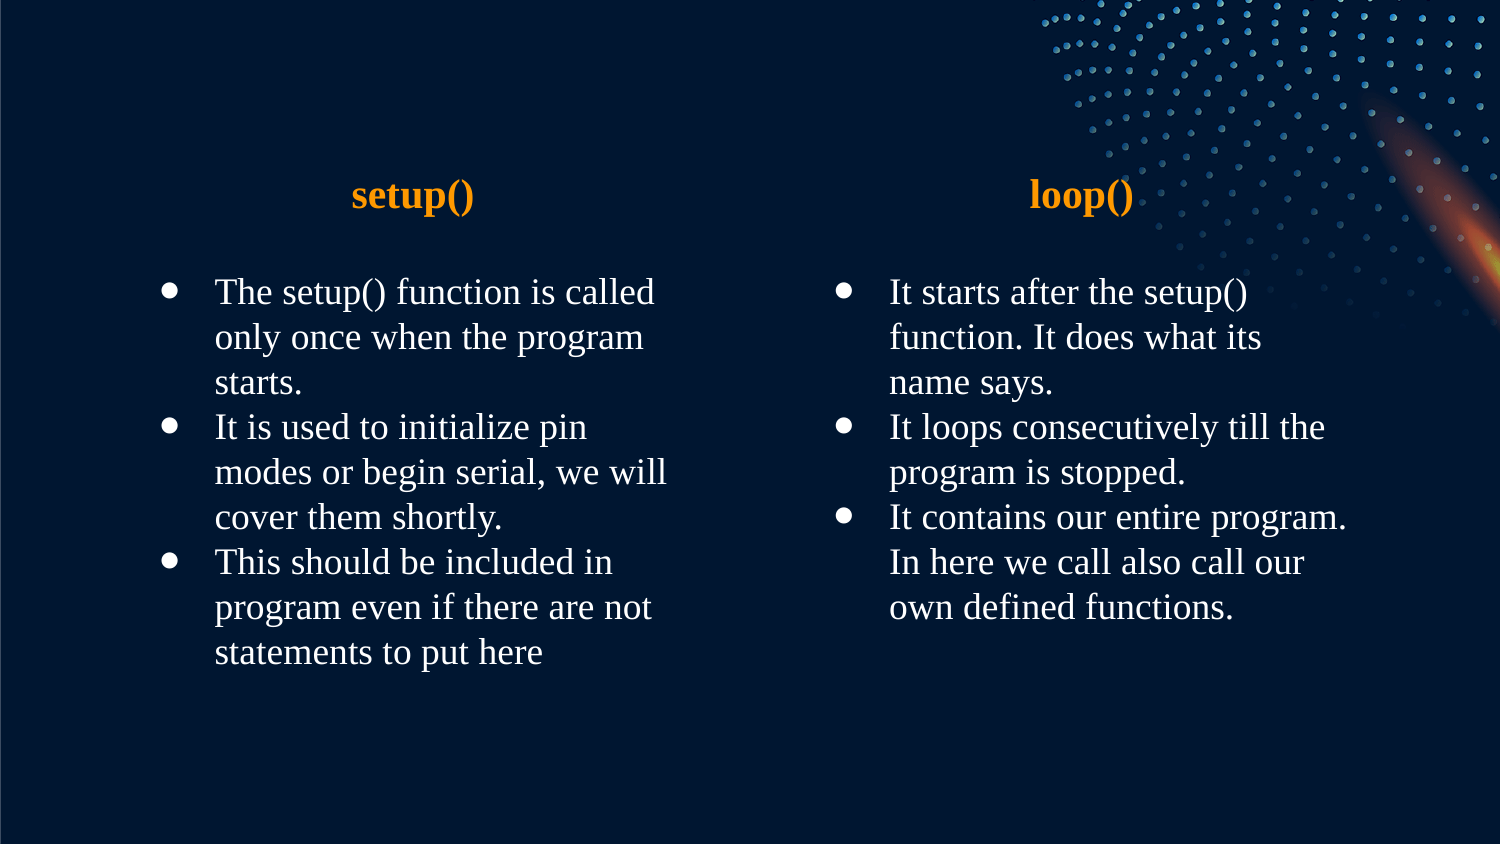

setup()

The setup() function is called only once when the program starts.
It is used to initialize pin modes or begin serial, we will cover them shortly.
This should be included in program even if there are not statements to put here
loop()

It starts after the setup() function. It does what its name says.
It loops consecutively till the program is stopped.
It contains our entire program. In here we call also call our own defined functions.